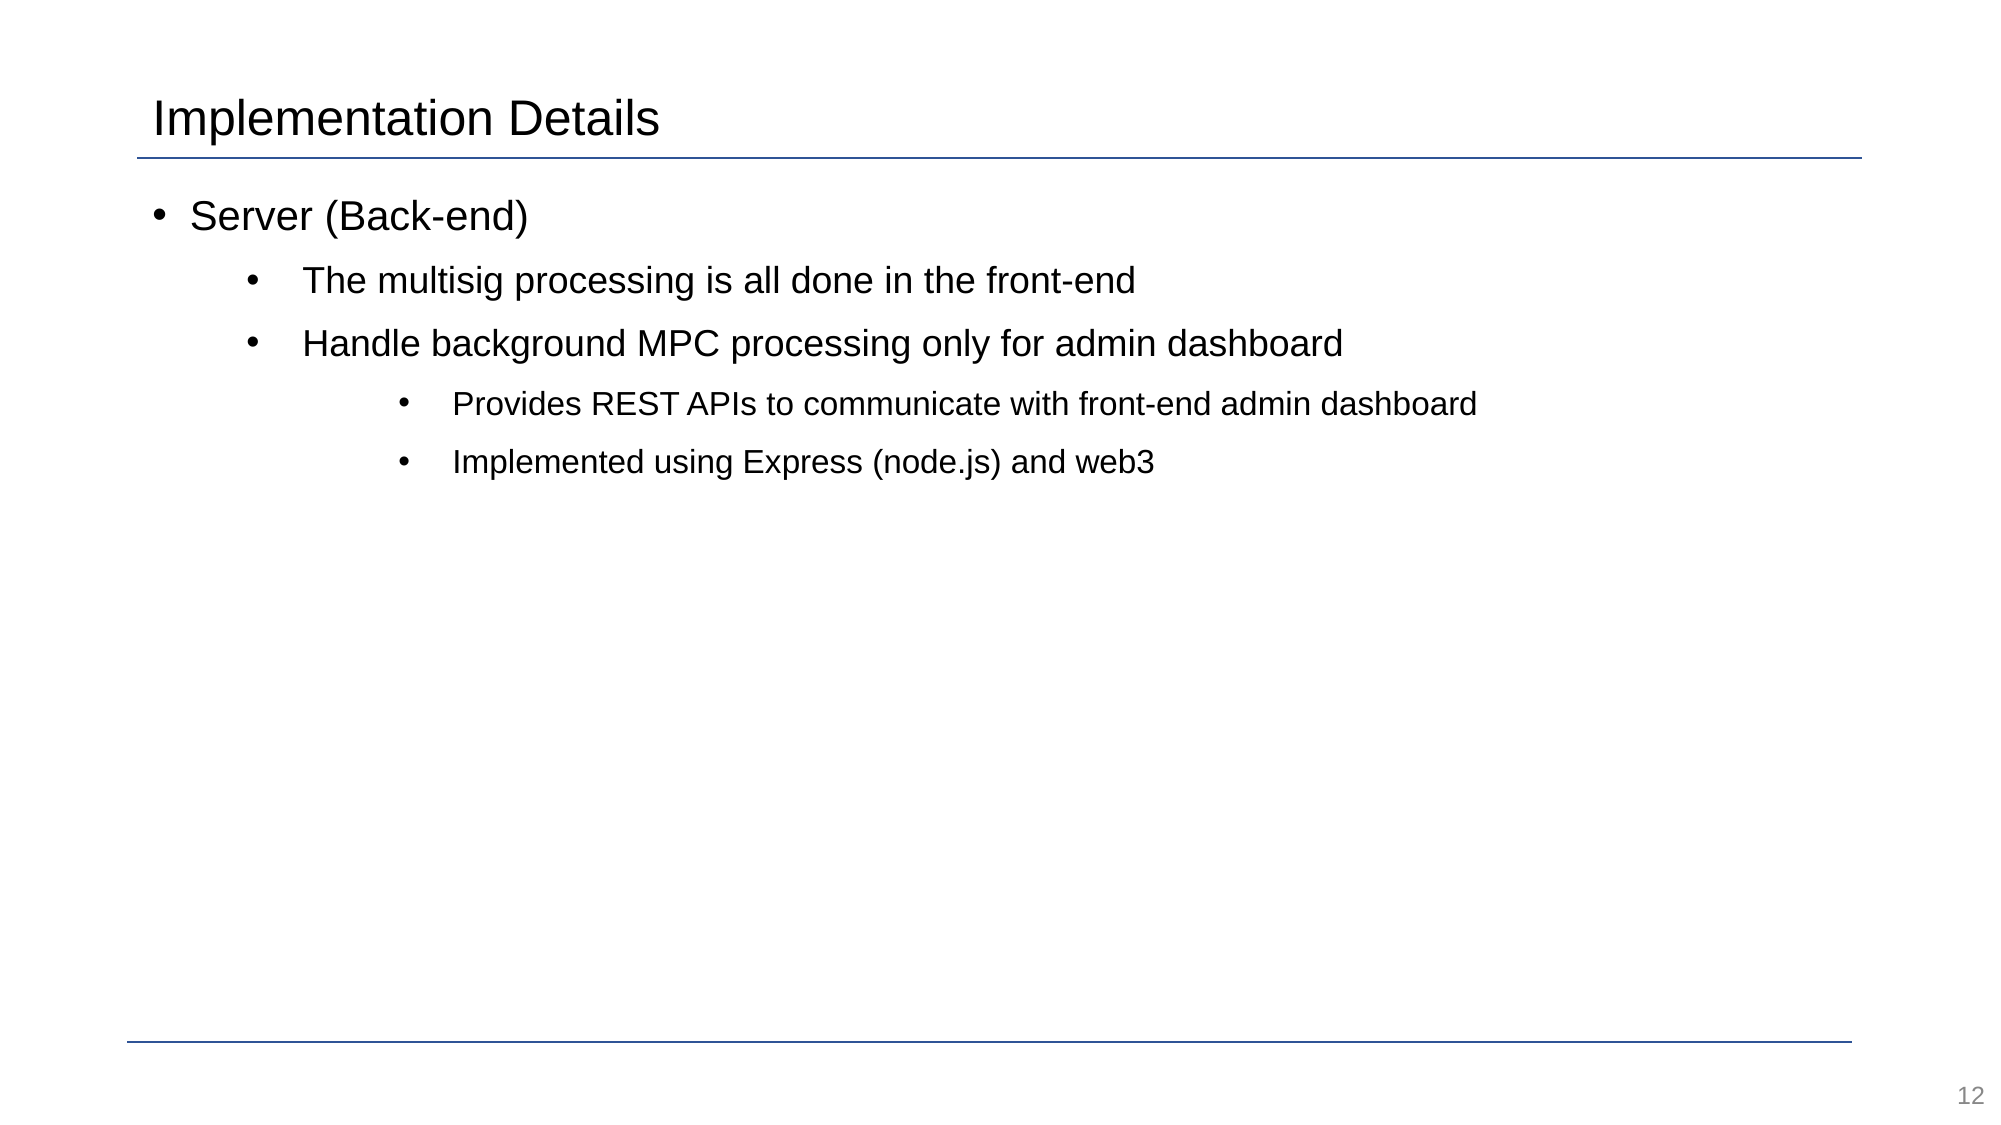

# Implementation Details
Server (Back-end)
The multisig processing is all done in the front-end
Handle background MPC processing only for admin dashboard
Provides REST APIs to communicate with front-end admin dashboard
Implemented using Express (node.js) and web3

12